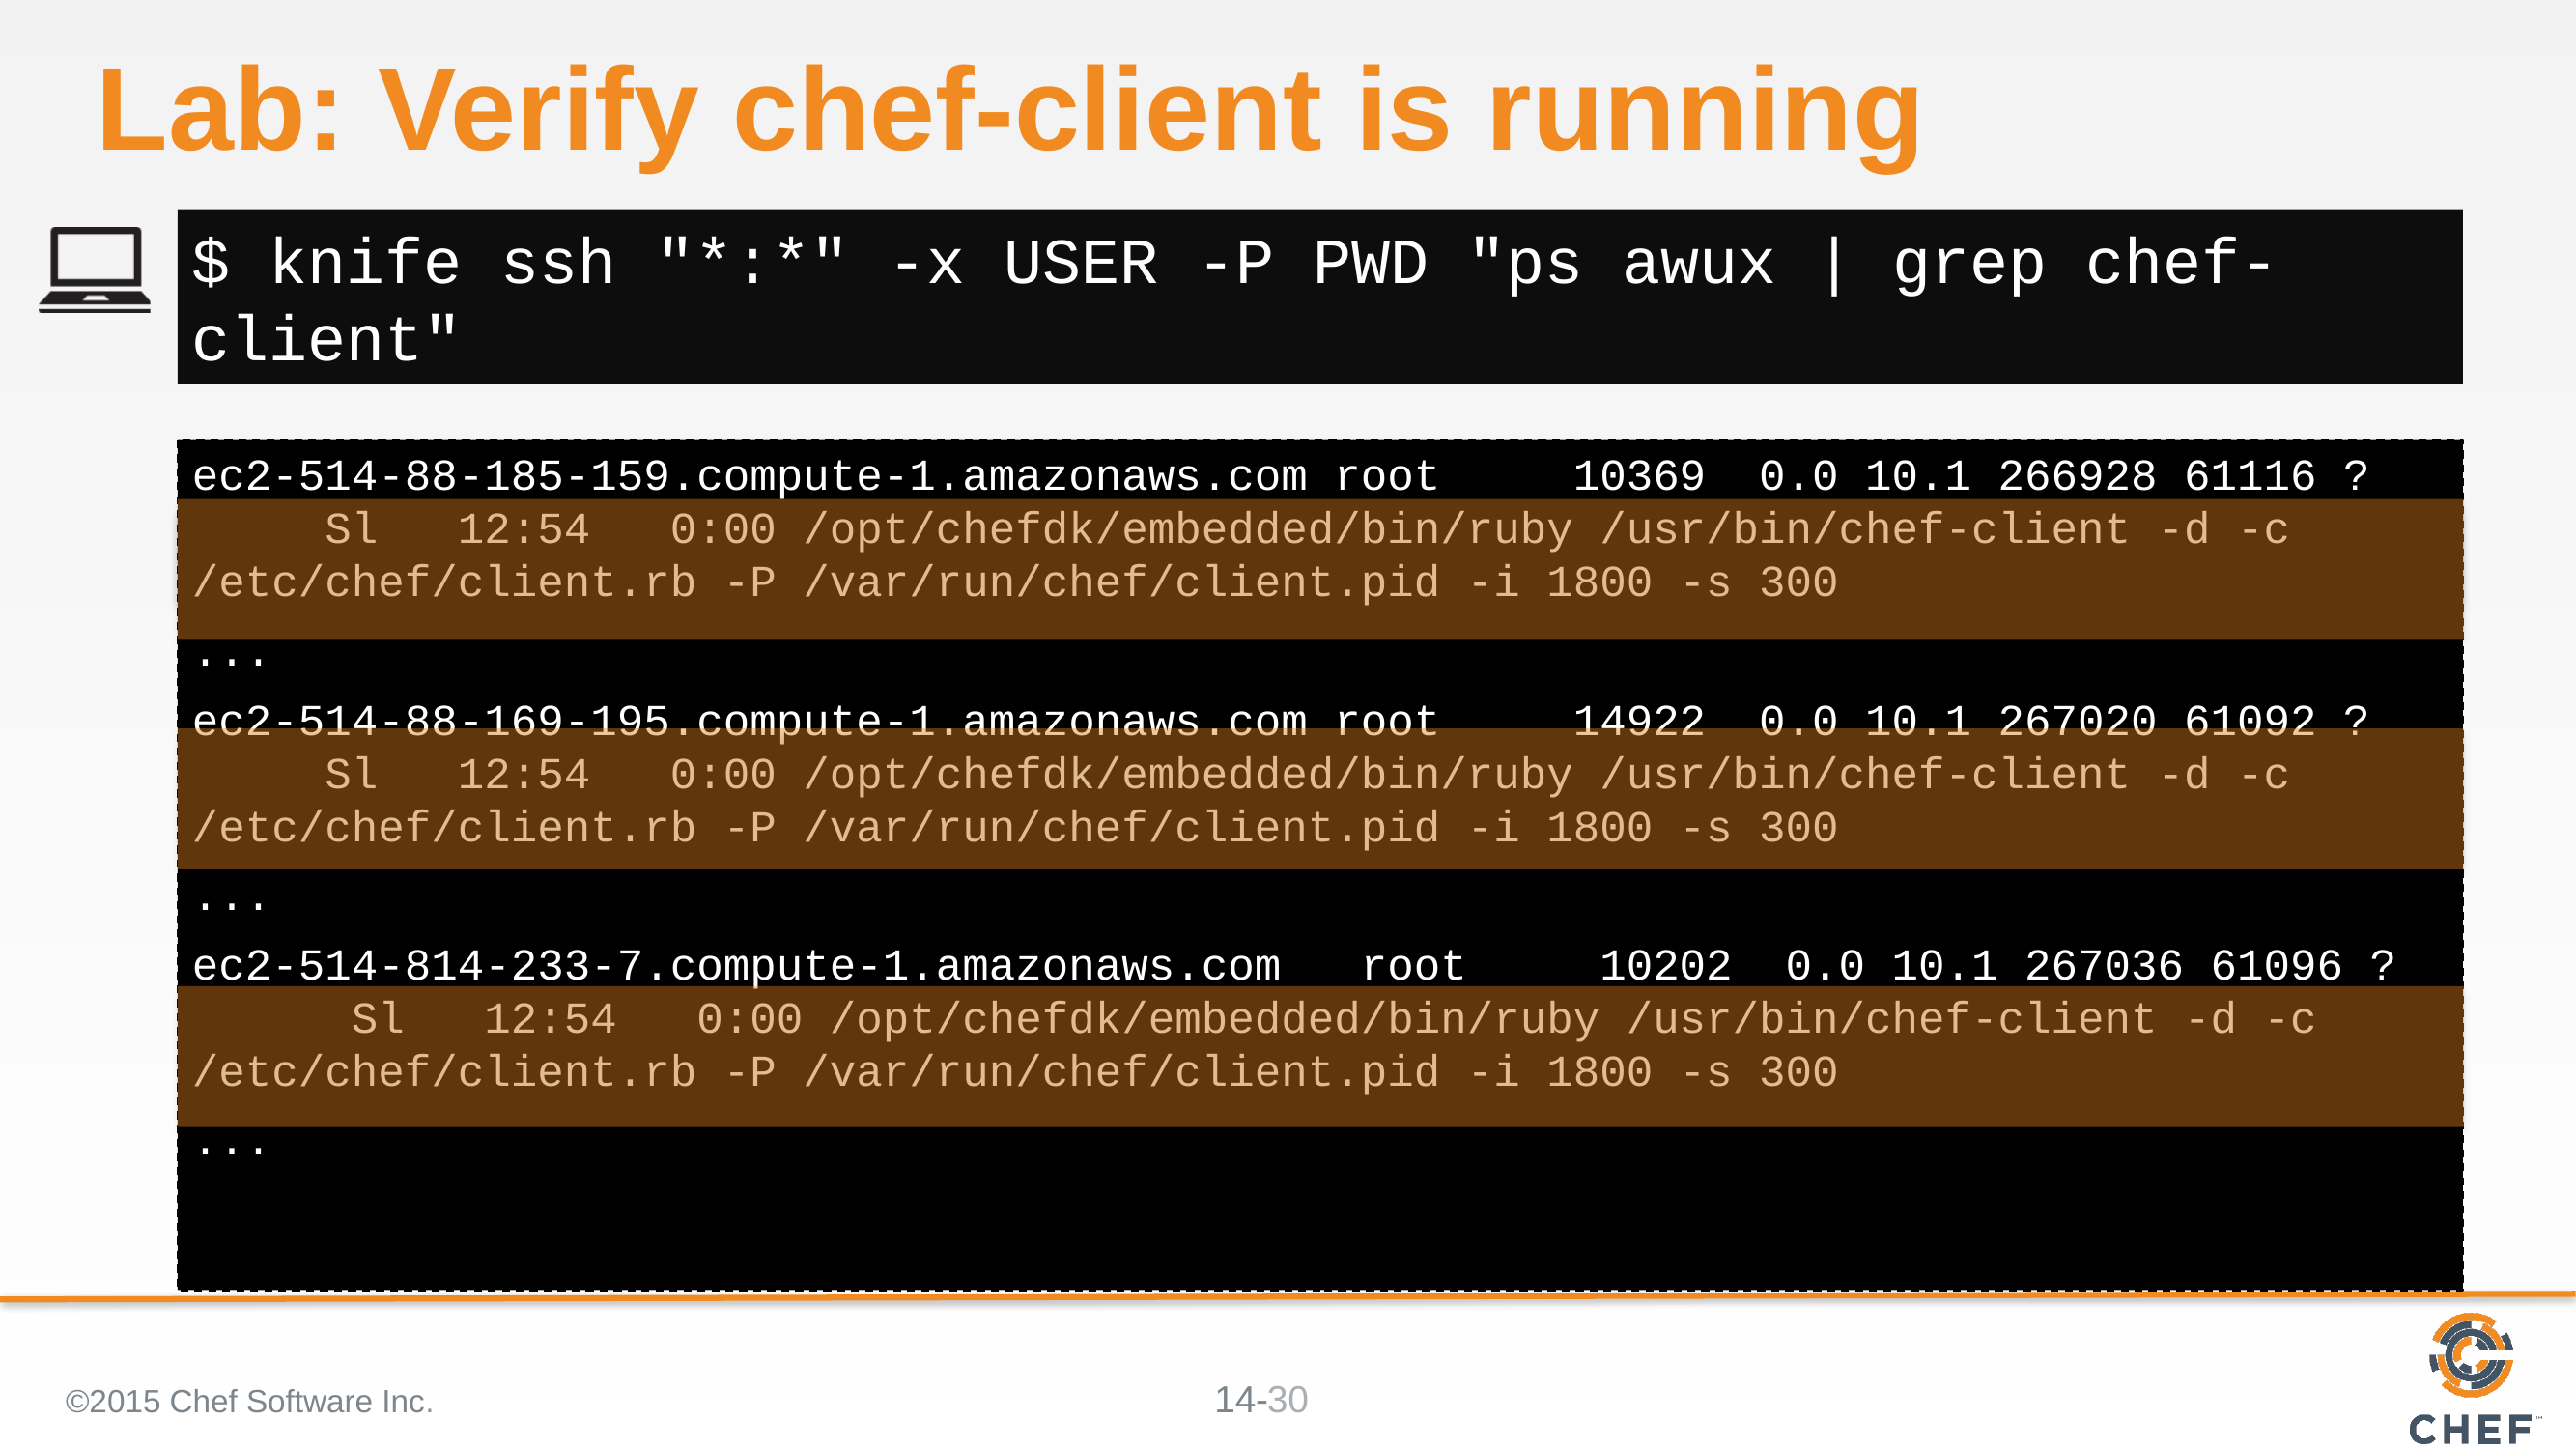

# Lab: Verify chef-client is running
$ knife ssh "*:*" -x USER -P PWD "ps awux | grep chef-client"
ec2-514-88-185-159.compute-1.amazonaws.com root     10369  0.0 10.1 266928 61116 ?        Sl   12:54   0:00 /opt/chefdk/embedded/bin/ruby /usr/bin/chef-client -d -c /etc/chef/client.rb -P /var/run/chef/client.pid -i 1800 -s 300
...
ec2-514-88-169-195.compute-1.amazonaws.com root     14922  0.0 10.1 267020 61092 ?        Sl   12:54   0:00 /opt/chefdk/embedded/bin/ruby /usr/bin/chef-client -d -c /etc/chef/client.rb -P /var/run/chef/client.pid -i 1800 -s 300
...
ec2-514-814-233-7.compute-1.amazonaws.com   root     10202  0.0 10.1 267036 61096 ?        Sl   12:54   0:00 /opt/chefdk/embedded/bin/ruby /usr/bin/chef-client -d -c /etc/chef/client.rb -P /var/run/chef/client.pid -i 1800 -s 300
...

©2015 Chef Software Inc.
30